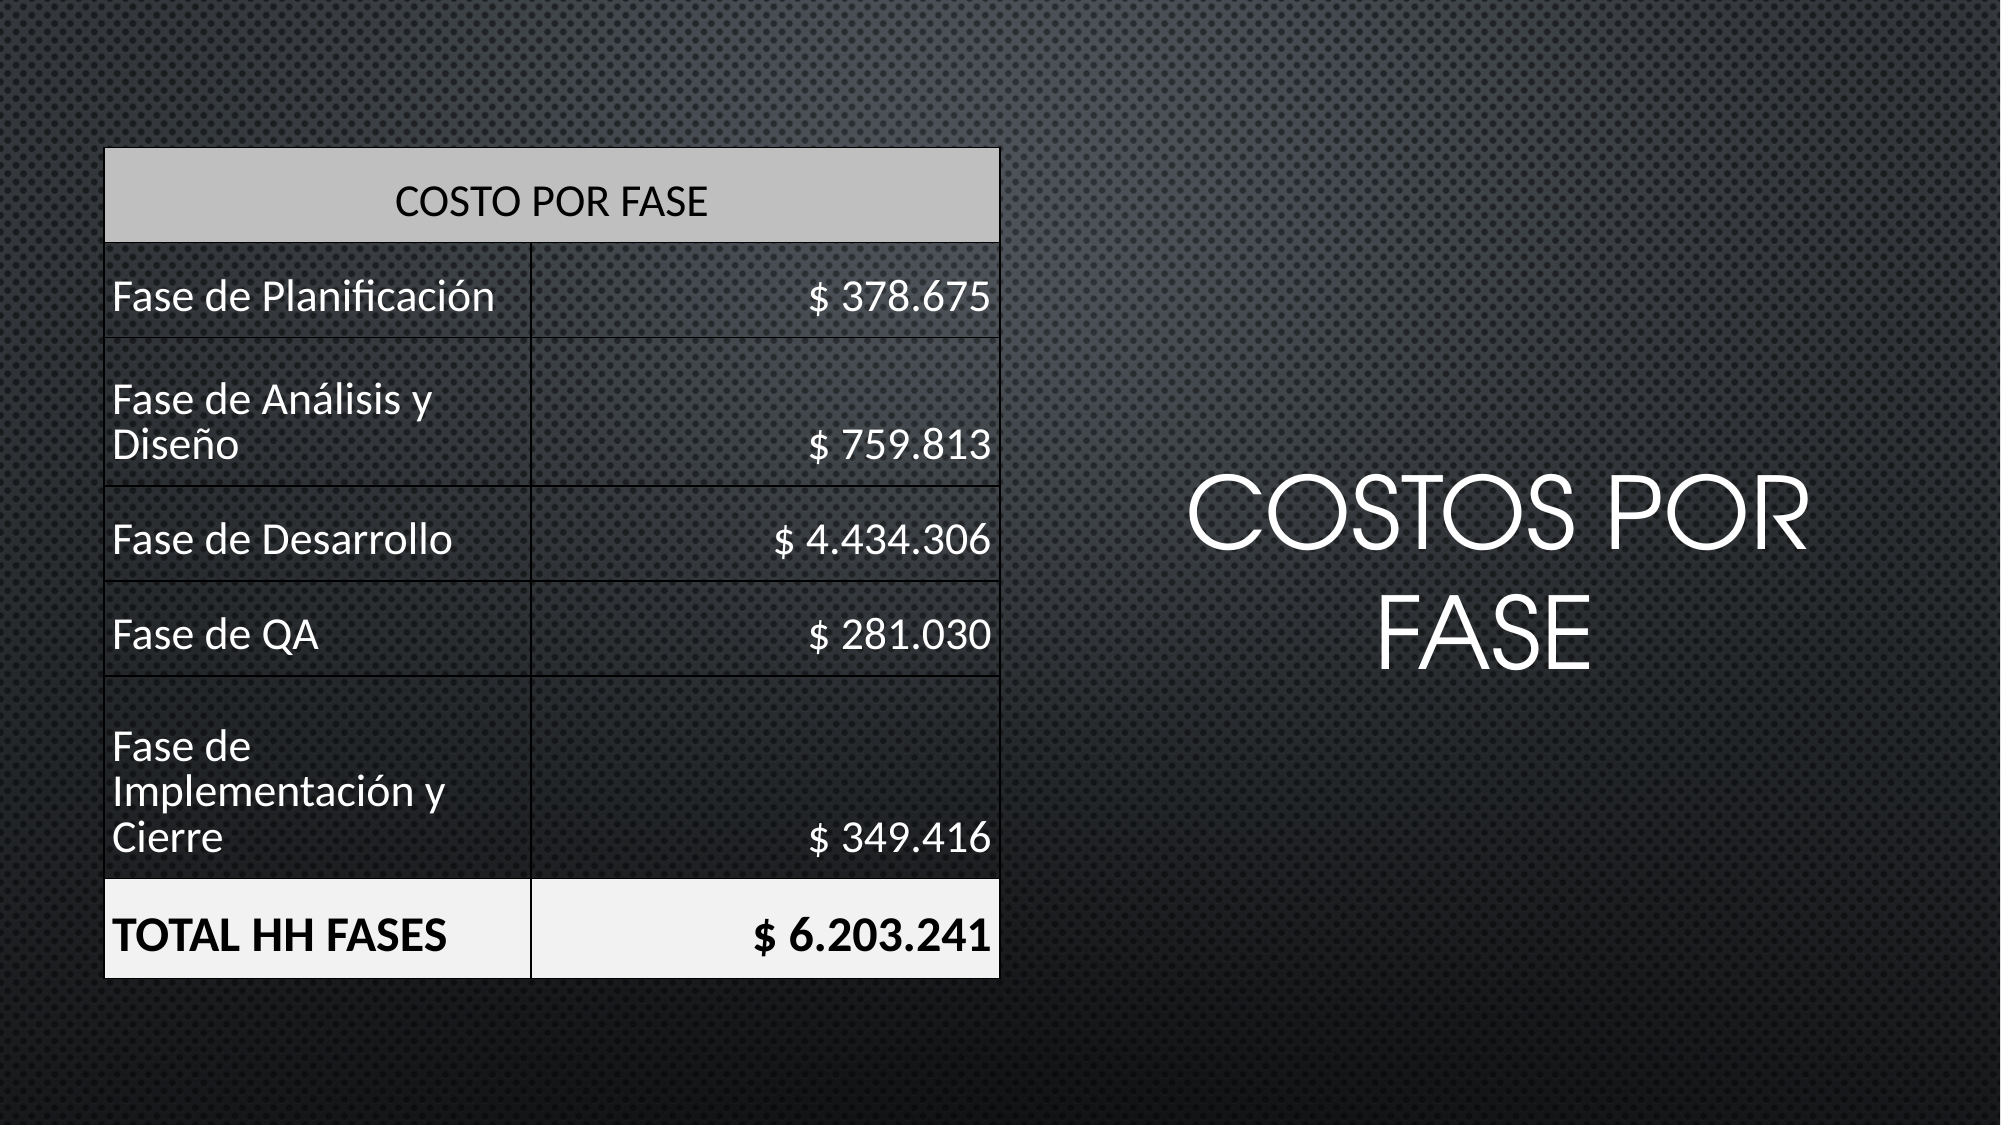

# COSTOS POR FASE
| COSTO POR FASE |  |
| --- | --- |
| Fase de Planificación | $ 378.675 |
| Fase de Análisis y Diseño | $ 759.813 |
| Fase de Desarrollo | $ 4.434.306 |
| Fase de QA | $ 281.030 |
| Fase de Implementación y Cierre | $ 349.416 |
| TOTAL HH FASES | $ 6.203.241 |